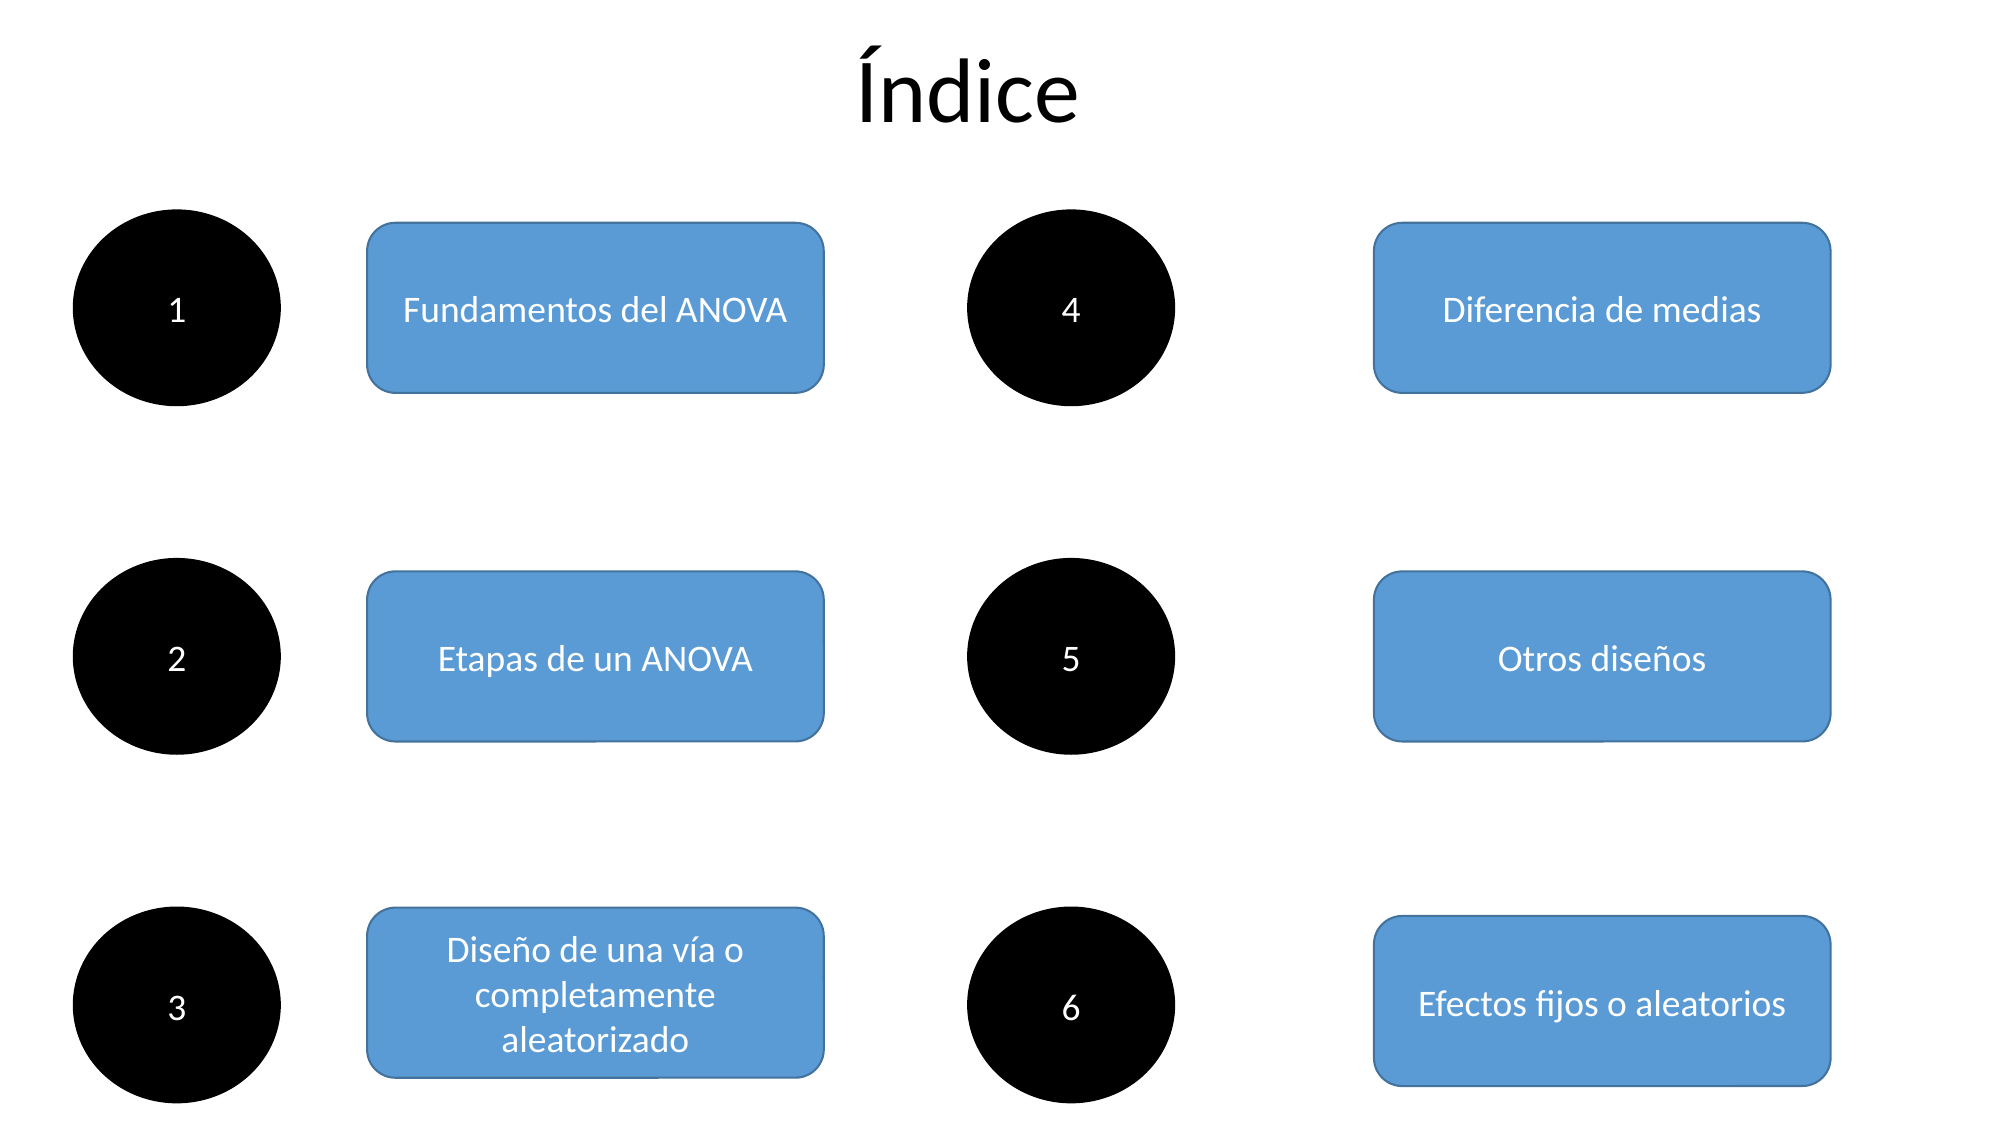

# Índice
1
4
Fundamentos del ANOVA
Diferencia de medias
2
5
Etapas de un ANOVA
Otros diseños
3
Diseño de una vía o completamente aleatorizado
6
Efectos fijos o aleatorios